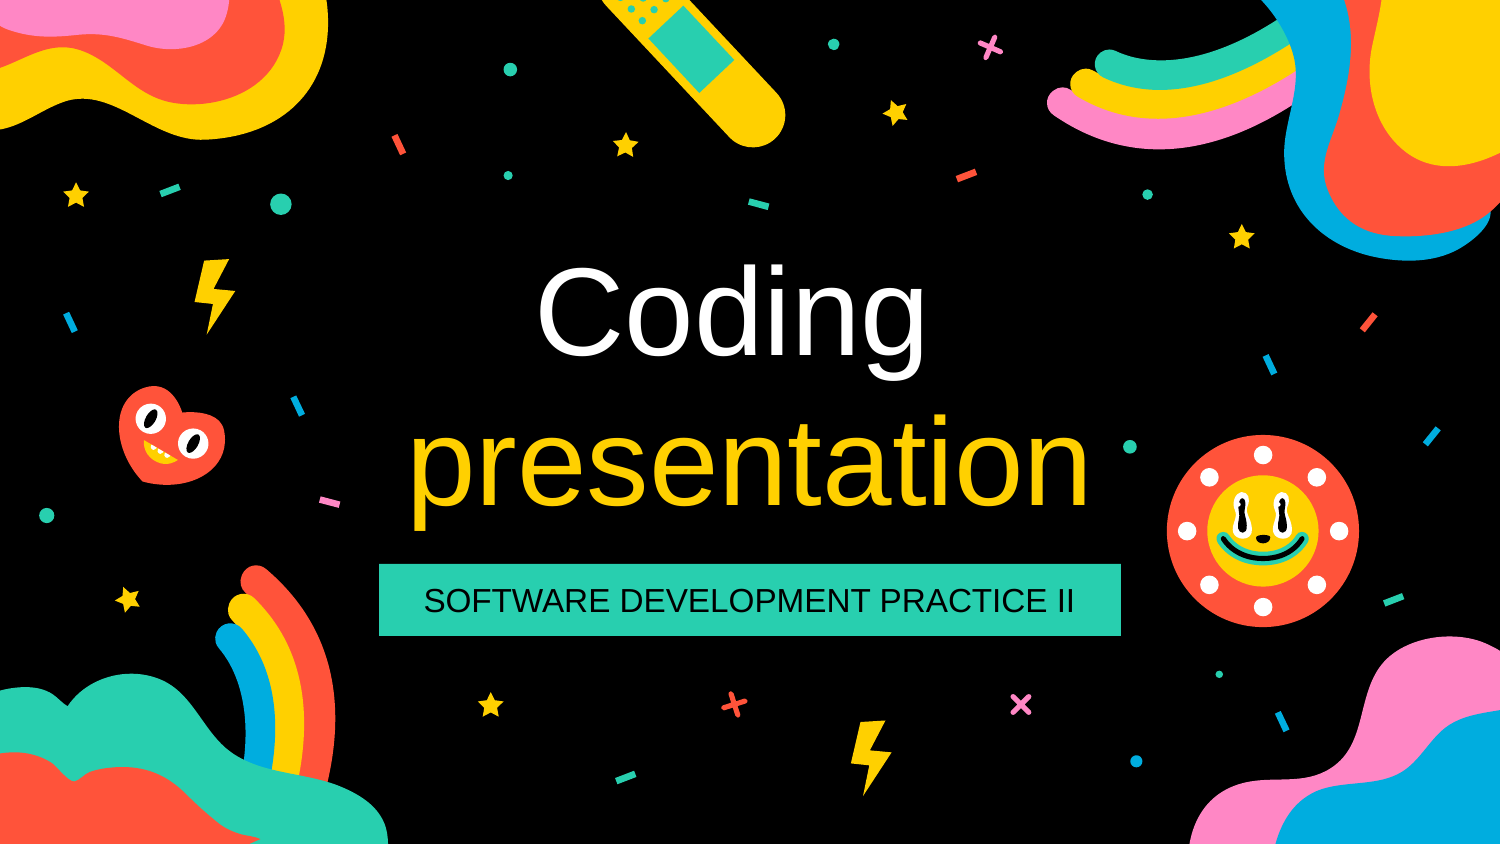

# Coding presentation

SOFTWARE DEVELOPMENT PRACTICE II